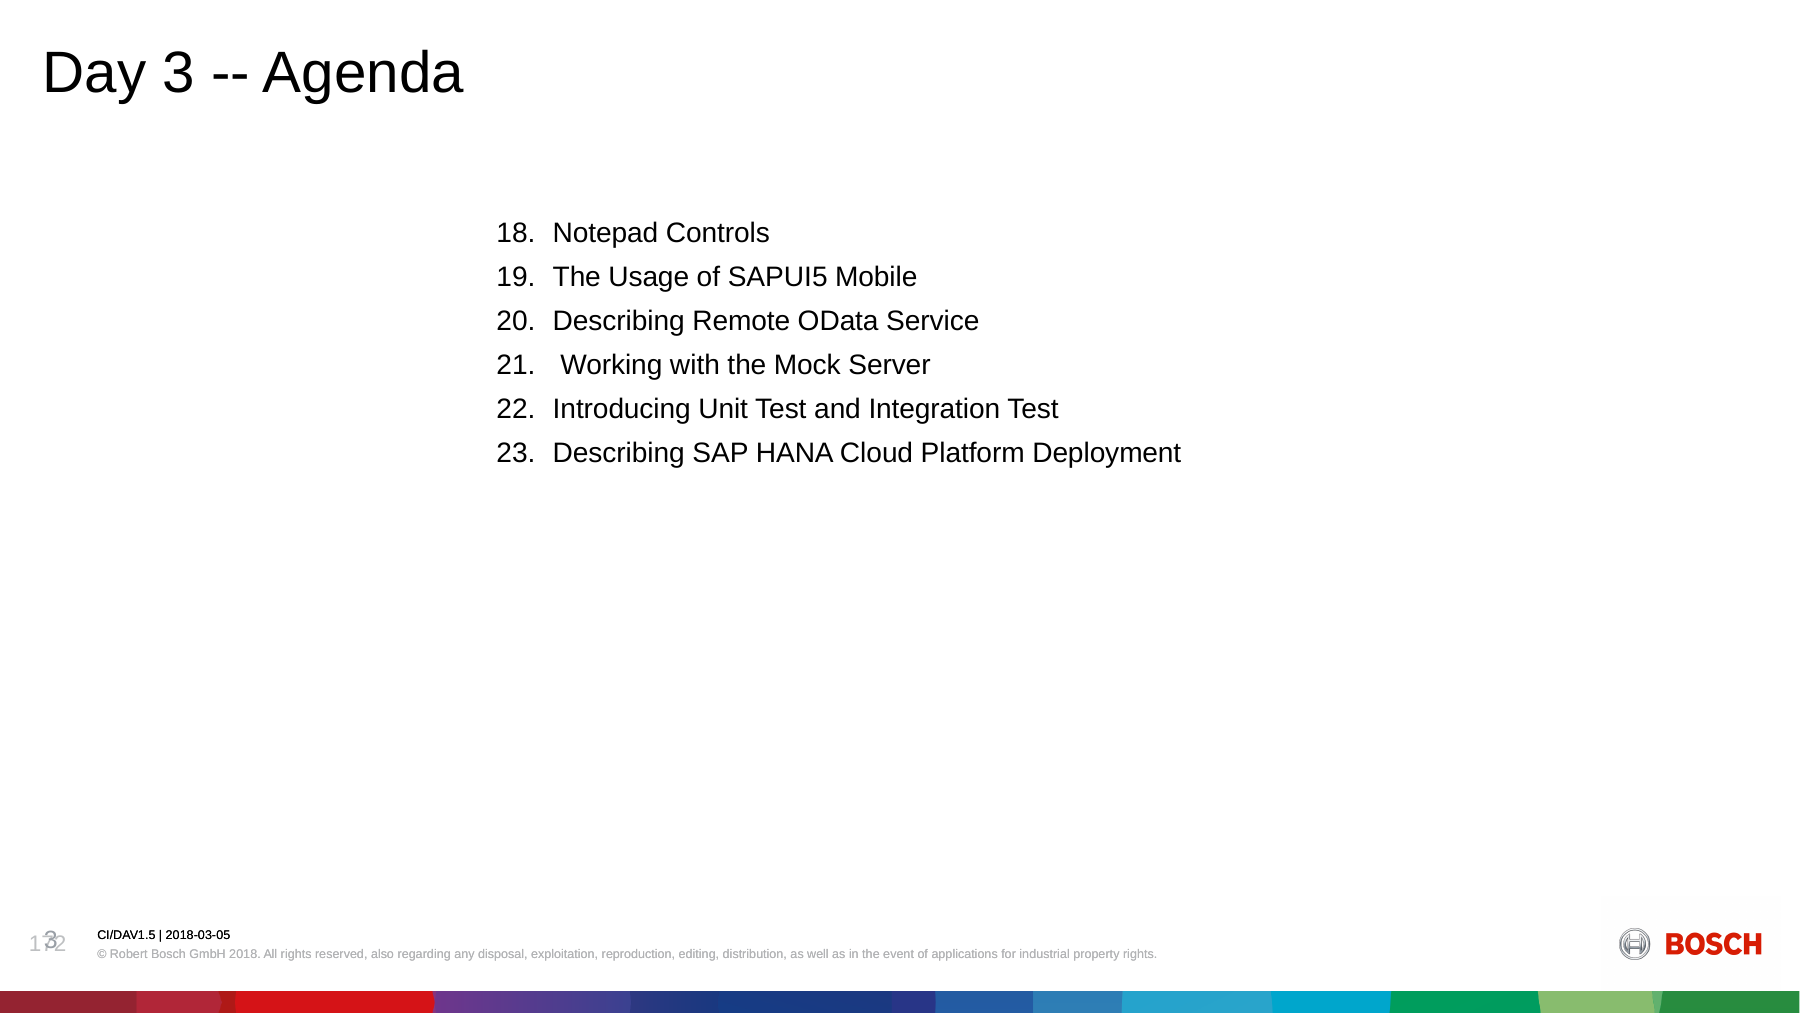

# Day 3 -- Agenda

Notepad Controls
The Usage of SAPUI5 Mobile
Describing Remote OData Service
 Working with the Mock Server
Introducing Unit Test and Integration Test
Describing SAP HANA Cloud Platform Deployment
3
CI/DAV1.5 | 2018-03-05
© Robert Bosch GmbH 2018. All rights reserved, also regarding any disposal, exploitation, reproduction, editing, distribution, as well as in the event of applications for industrial property rights.